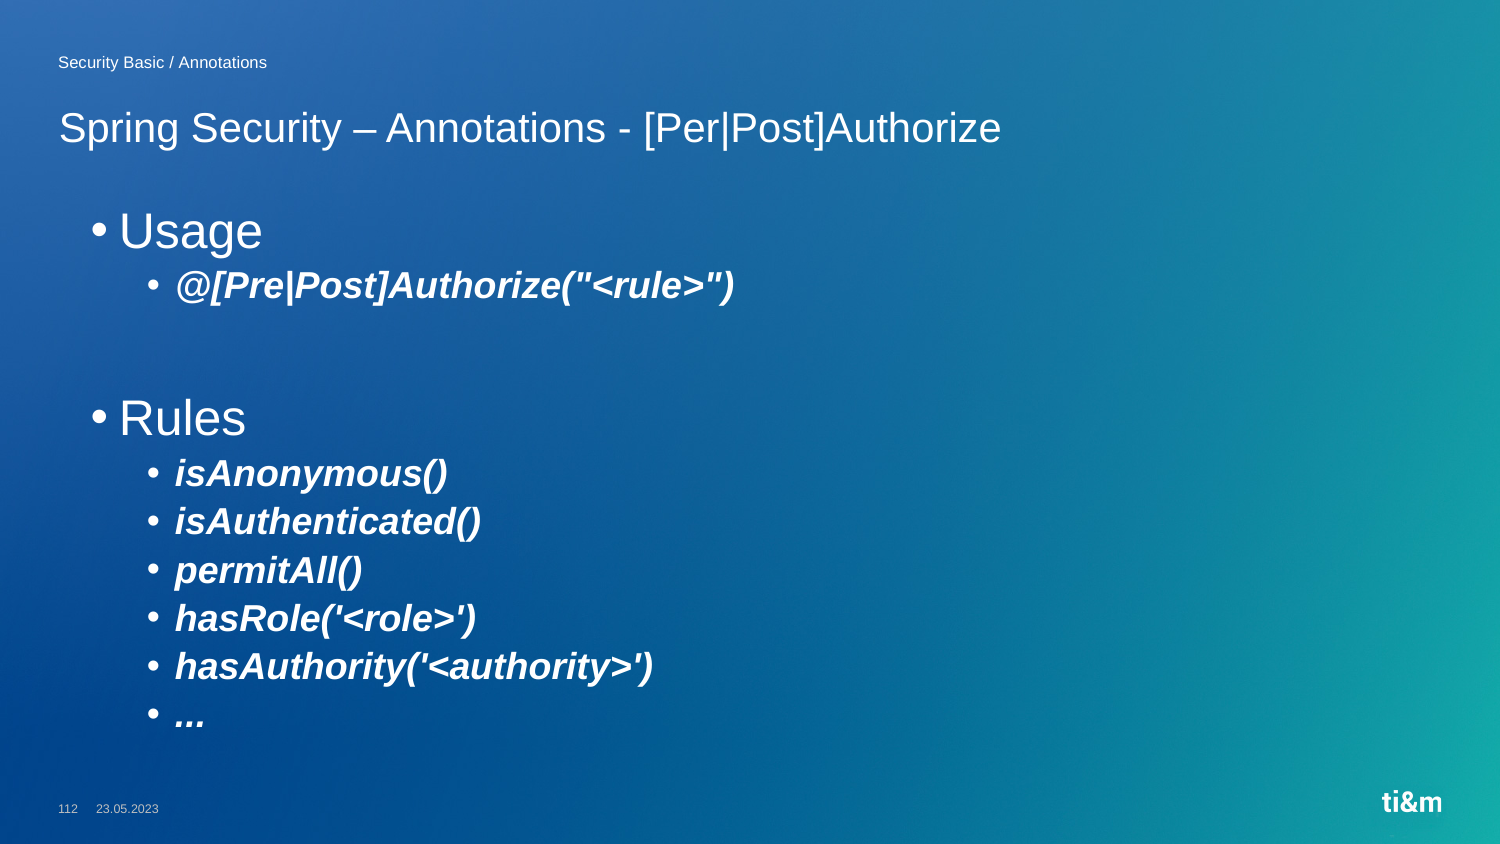

Security Basic / Annotations
# Spring Security – Annotations - [Per|Post]Authorize
Usage
@[Pre|Post]Authorize("<rule>")

Rules
isAnonymous()
isAuthenticated()
permitAll()
hasRole('<role>')
hasAuthority('<authority>')
...

112
23.05.2023